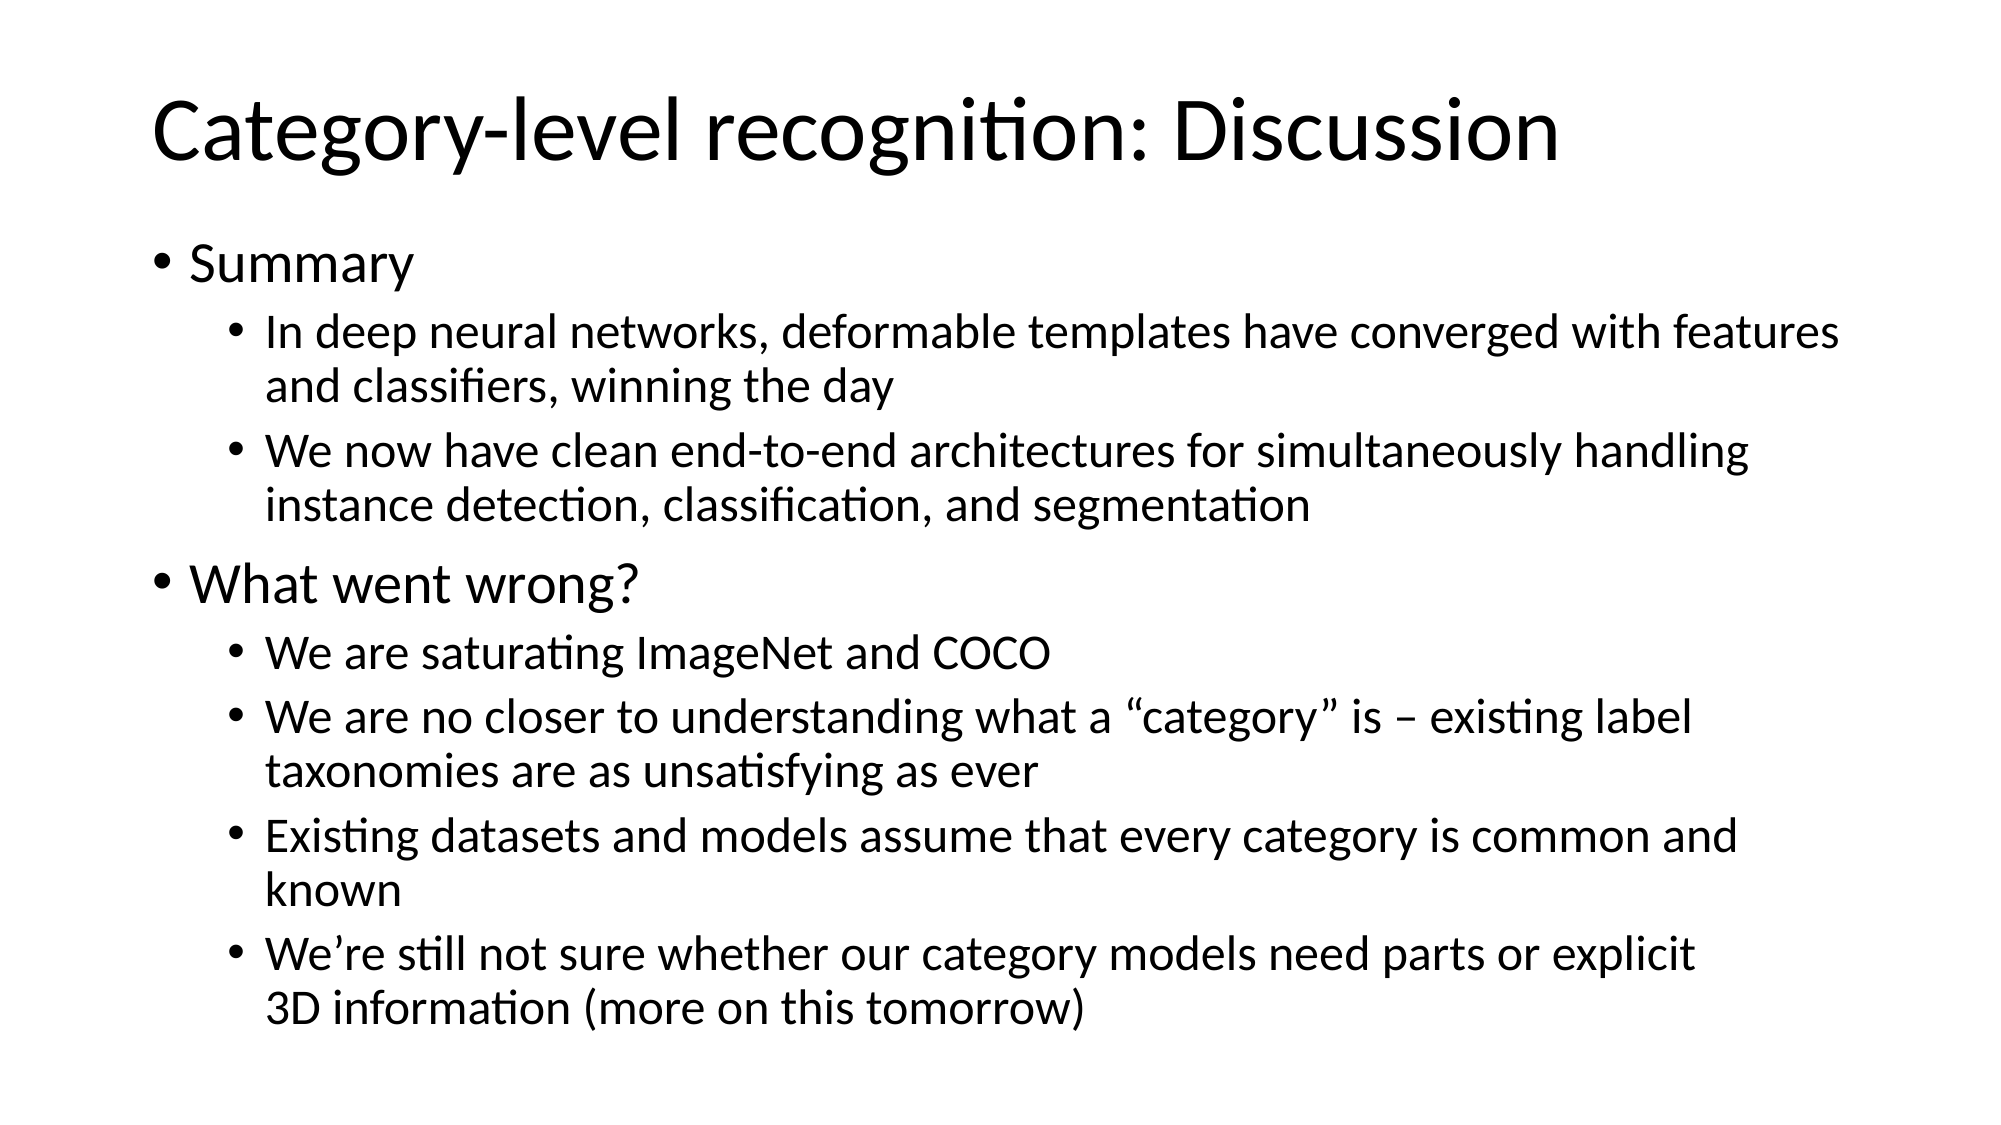

# Category-level recognition: Discussion
Summary
In deep neural networks, deformable templates have converged with features and classifiers, winning the day
We now have clean end-to-end architectures for simultaneously handling instance detection, classification, and segmentation
What went wrong?
We are saturating ImageNet and COCO
We are no closer to understanding what a “category” is – existing label taxonomies are as unsatisfying as ever
Existing datasets and models assume that every category is common and known
We’re still not sure whether our category models need parts or explicit
3D information (more on this tomorrow)